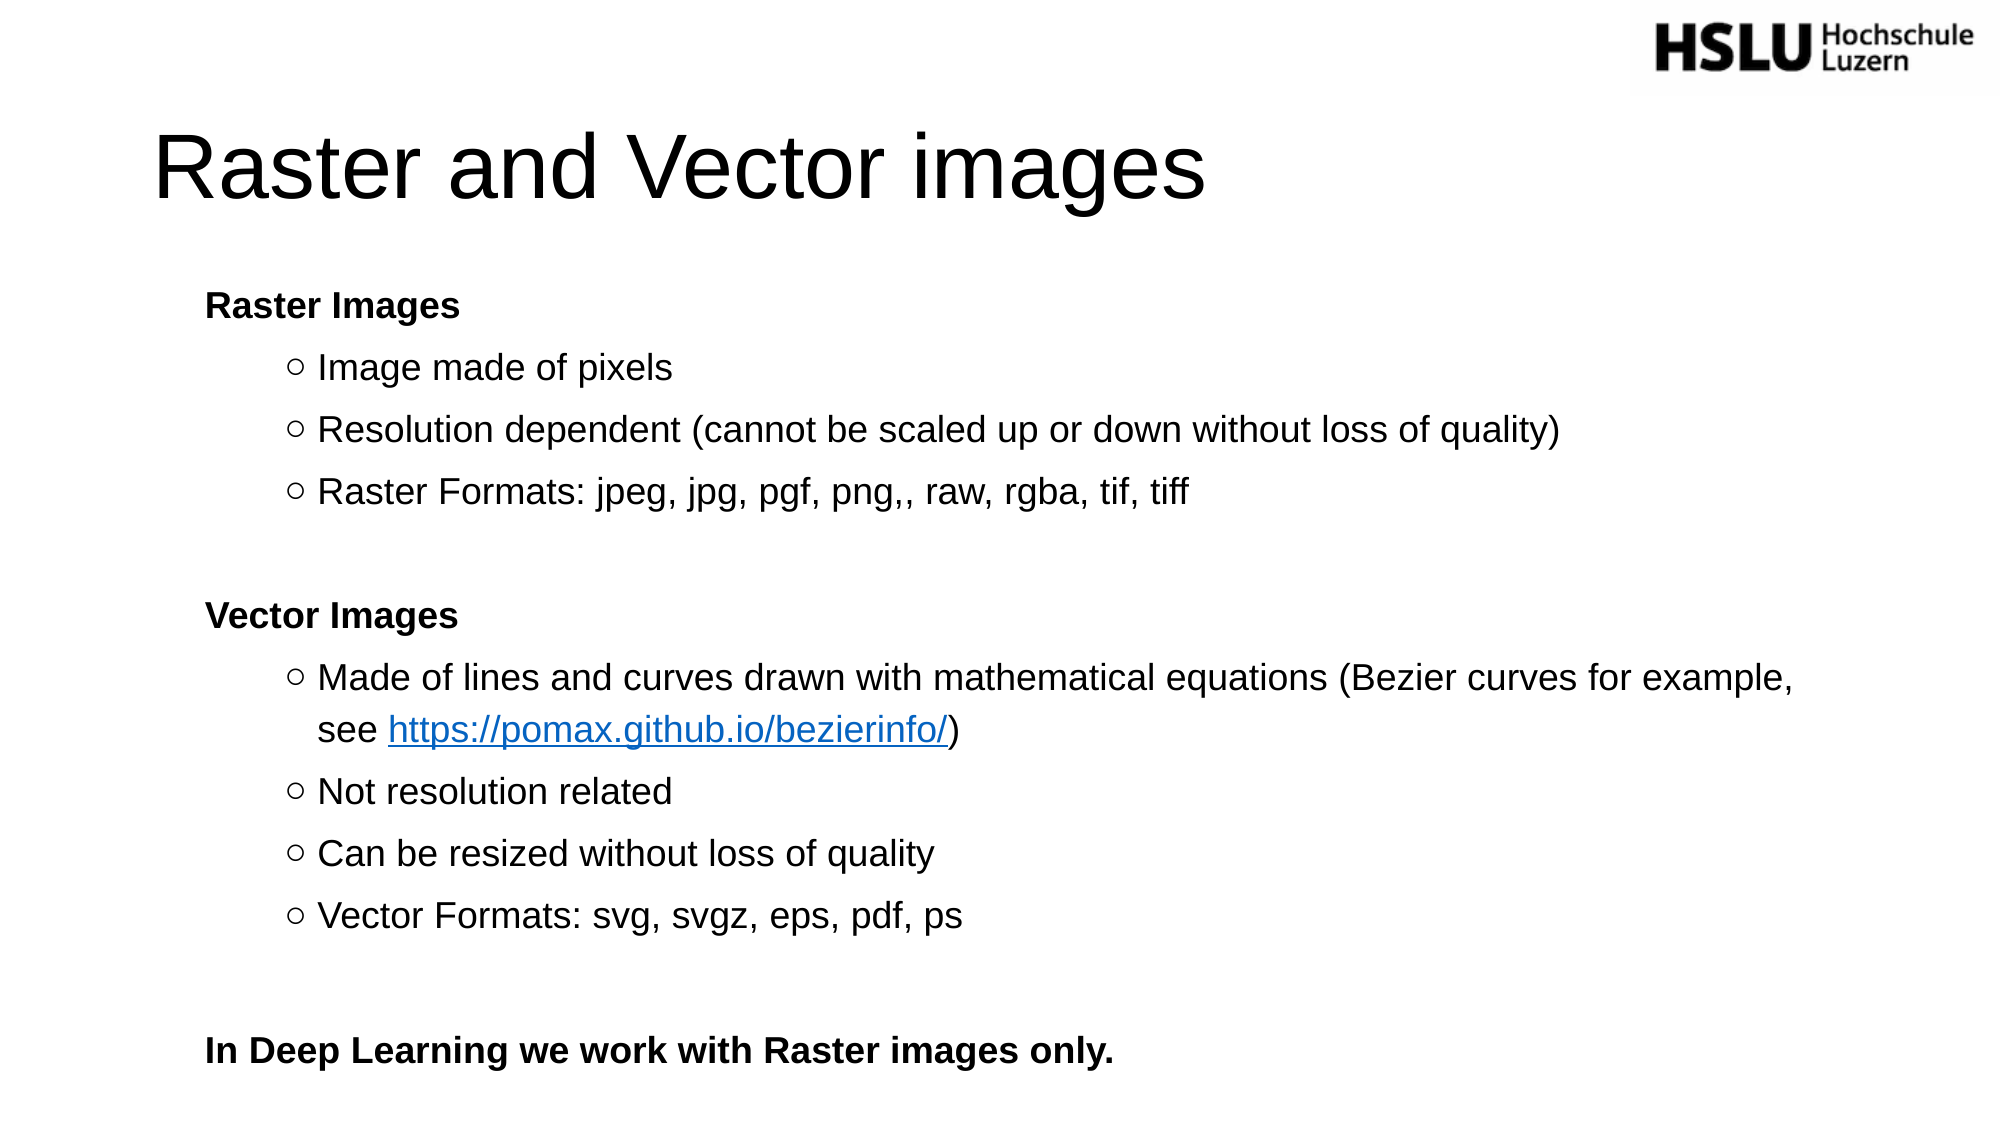

# Raster and Vector images
Raster Images
Image made of pixels
Resolution dependent (cannot be scaled up or down without loss of quality)
Raster Formats: jpeg, jpg, pgf, png,, raw, rgba, tif, tiff
Vector Images
Made of lines and curves drawn with mathematical equations (Bezier curves for example, see https://pomax.github.io/bezierinfo/)
Not resolution related
Can be resized without loss of quality
Vector Formats: svg, svgz, eps, pdf, ps

In Deep Learning we work with Raster images only.